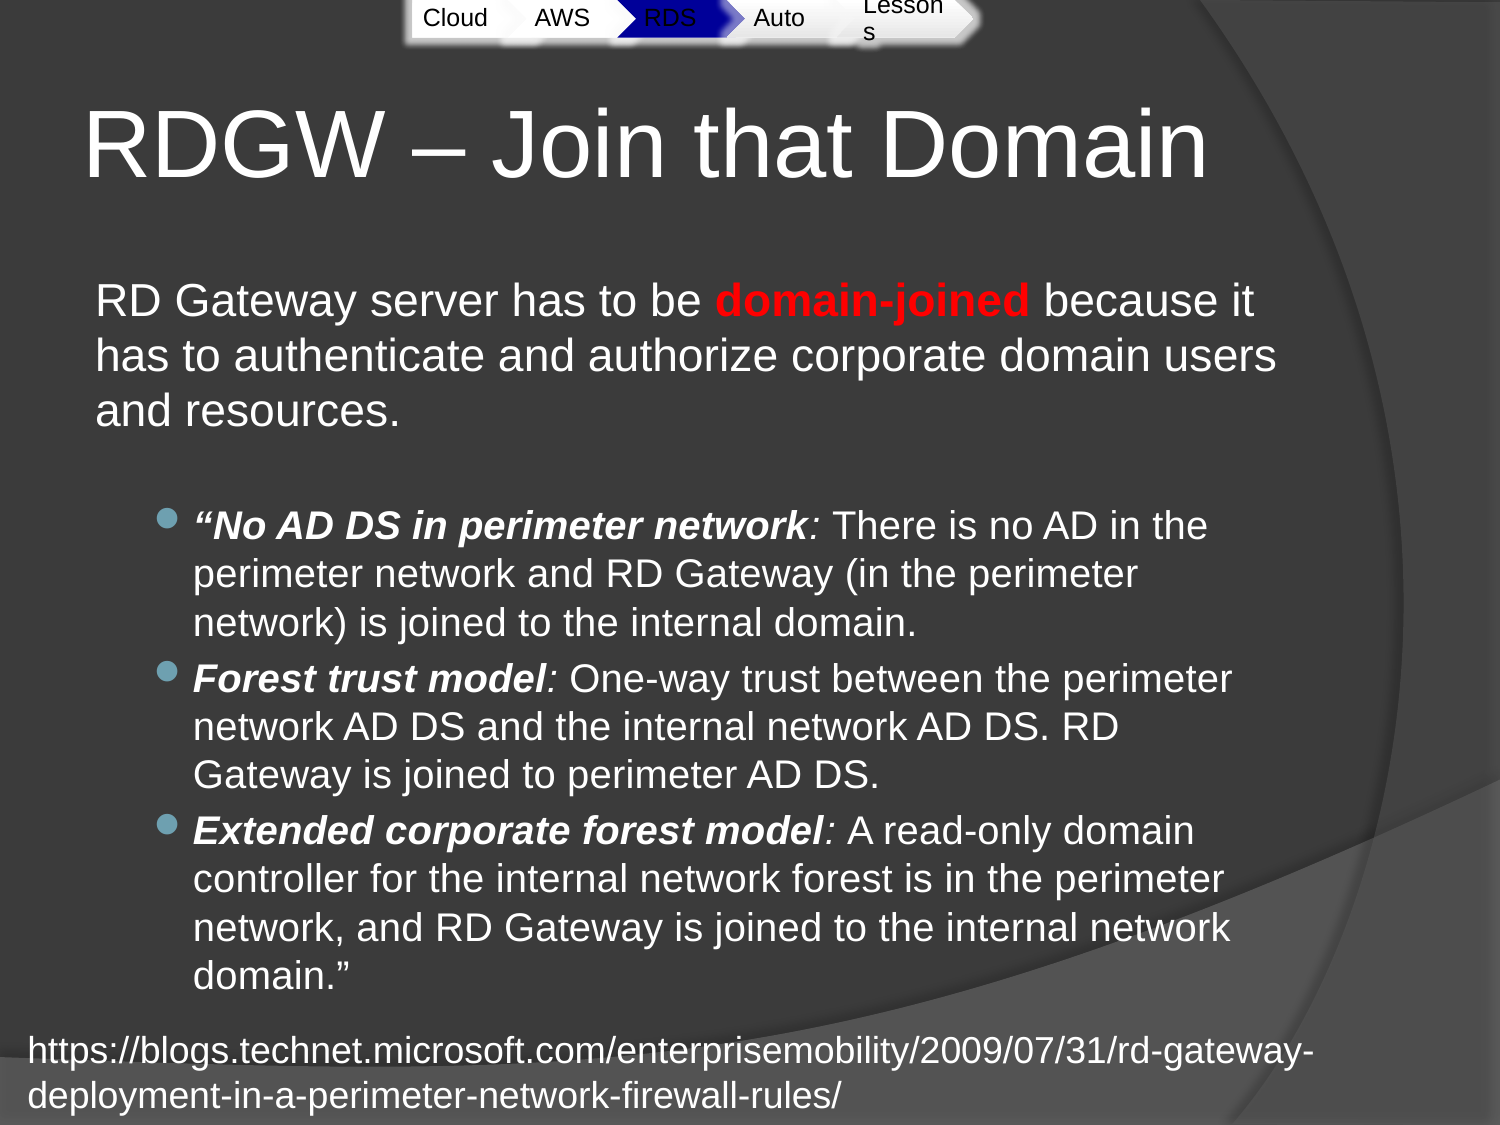

Cloud
AWS
RDS
Auto
Lessons
# RDGW – Join that Domain
RD Gateway server has to be domain-joined because it has to authenticate and authorize corporate domain users and resources.
“No AD DS in perimeter network: There is no AD in the perimeter network and RD Gateway (in the perimeter network) is joined to the internal domain.
Forest trust model: One-way trust between the perimeter network AD DS and the internal network AD DS. RD Gateway is joined to perimeter AD DS.
Extended corporate forest model: A read-only domain controller for the internal network forest is in the perimeter network, and RD Gateway is joined to the internal network domain.”

https://blogs.technet.microsoft.com/enterprisemobility/2009/07/31/rd-gateway-deployment-in-a-perimeter-network-firewall-rules/